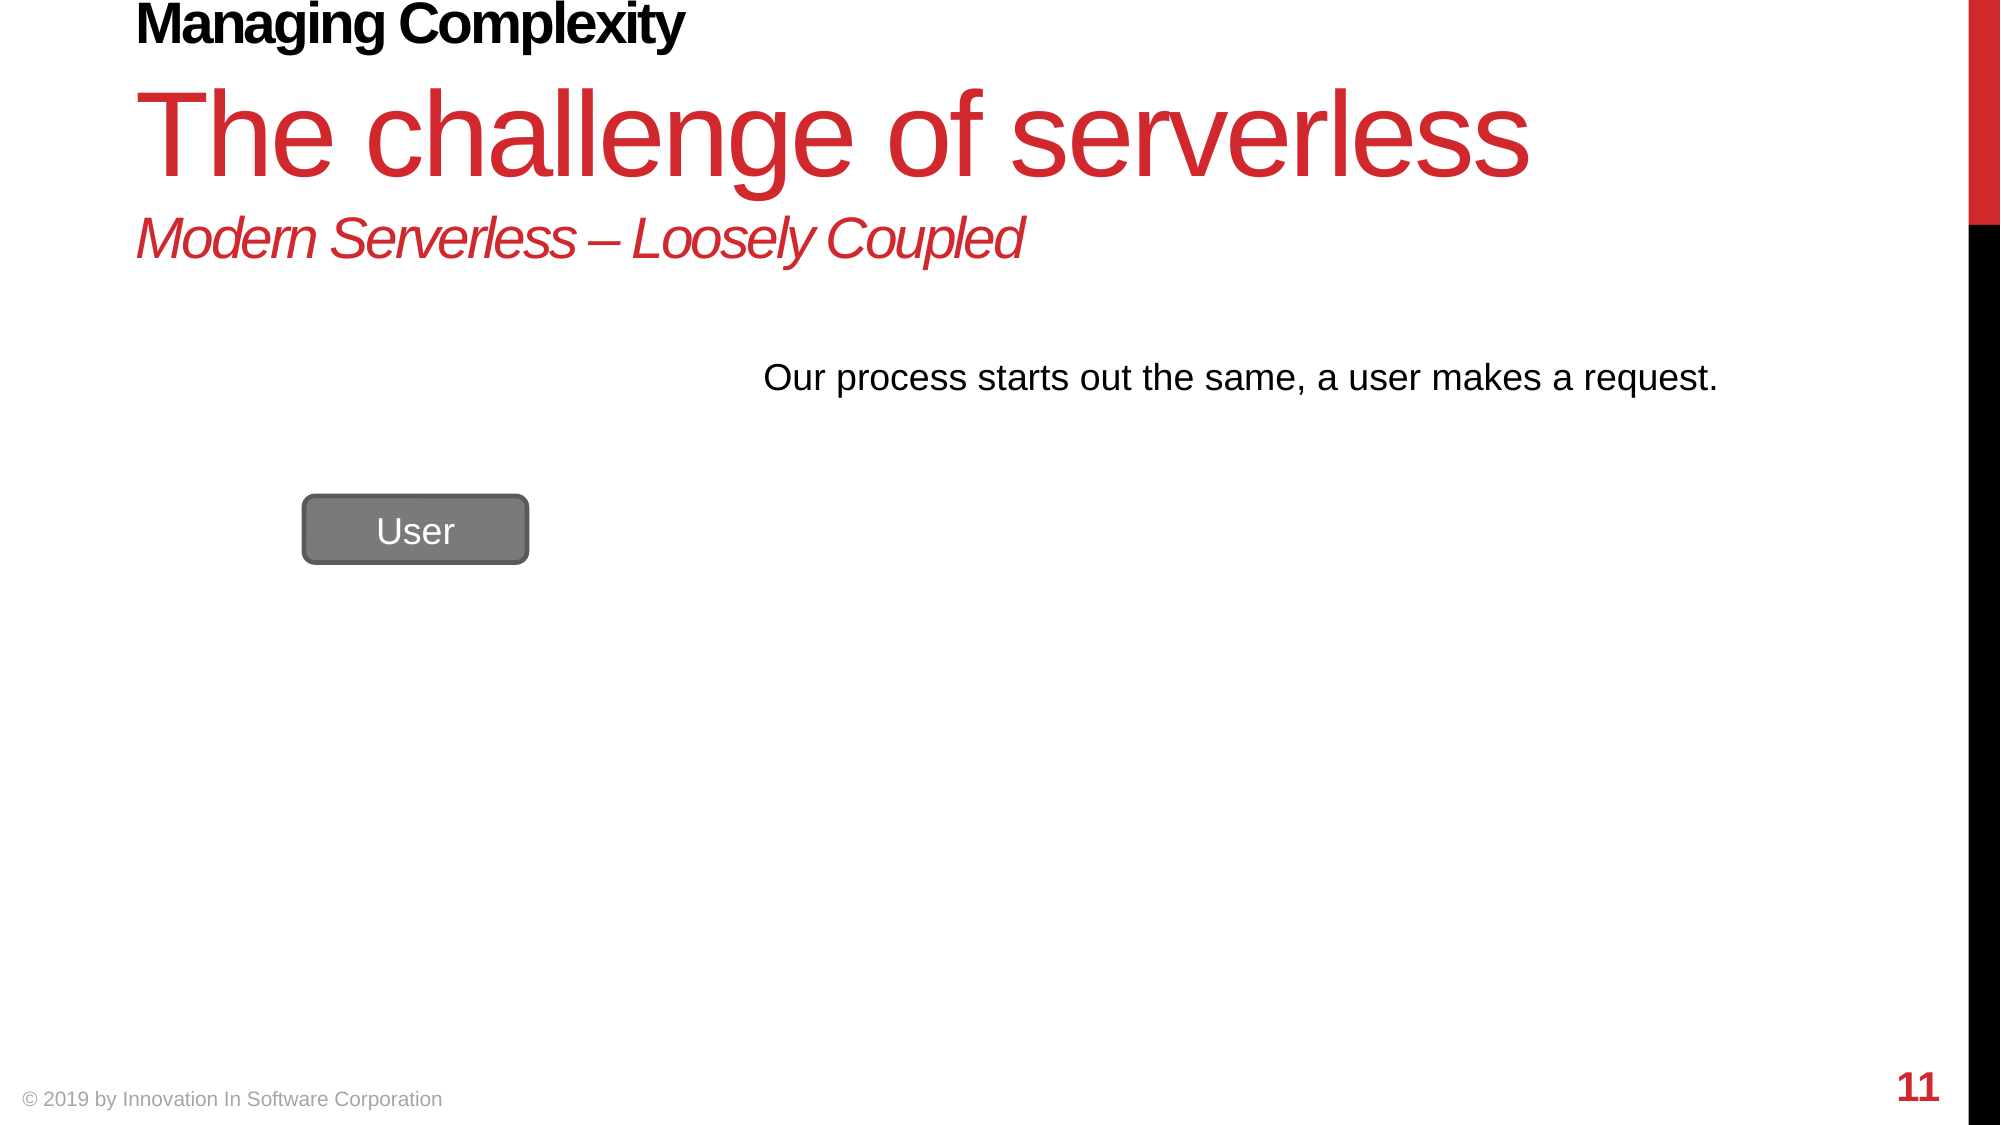

Managing Complexity
The challenge of serverless
Modern Serverless – Loosely Coupled
Our process starts out the same, a user makes a request.
User
11
© 2019 by Innovation In Software Corporation